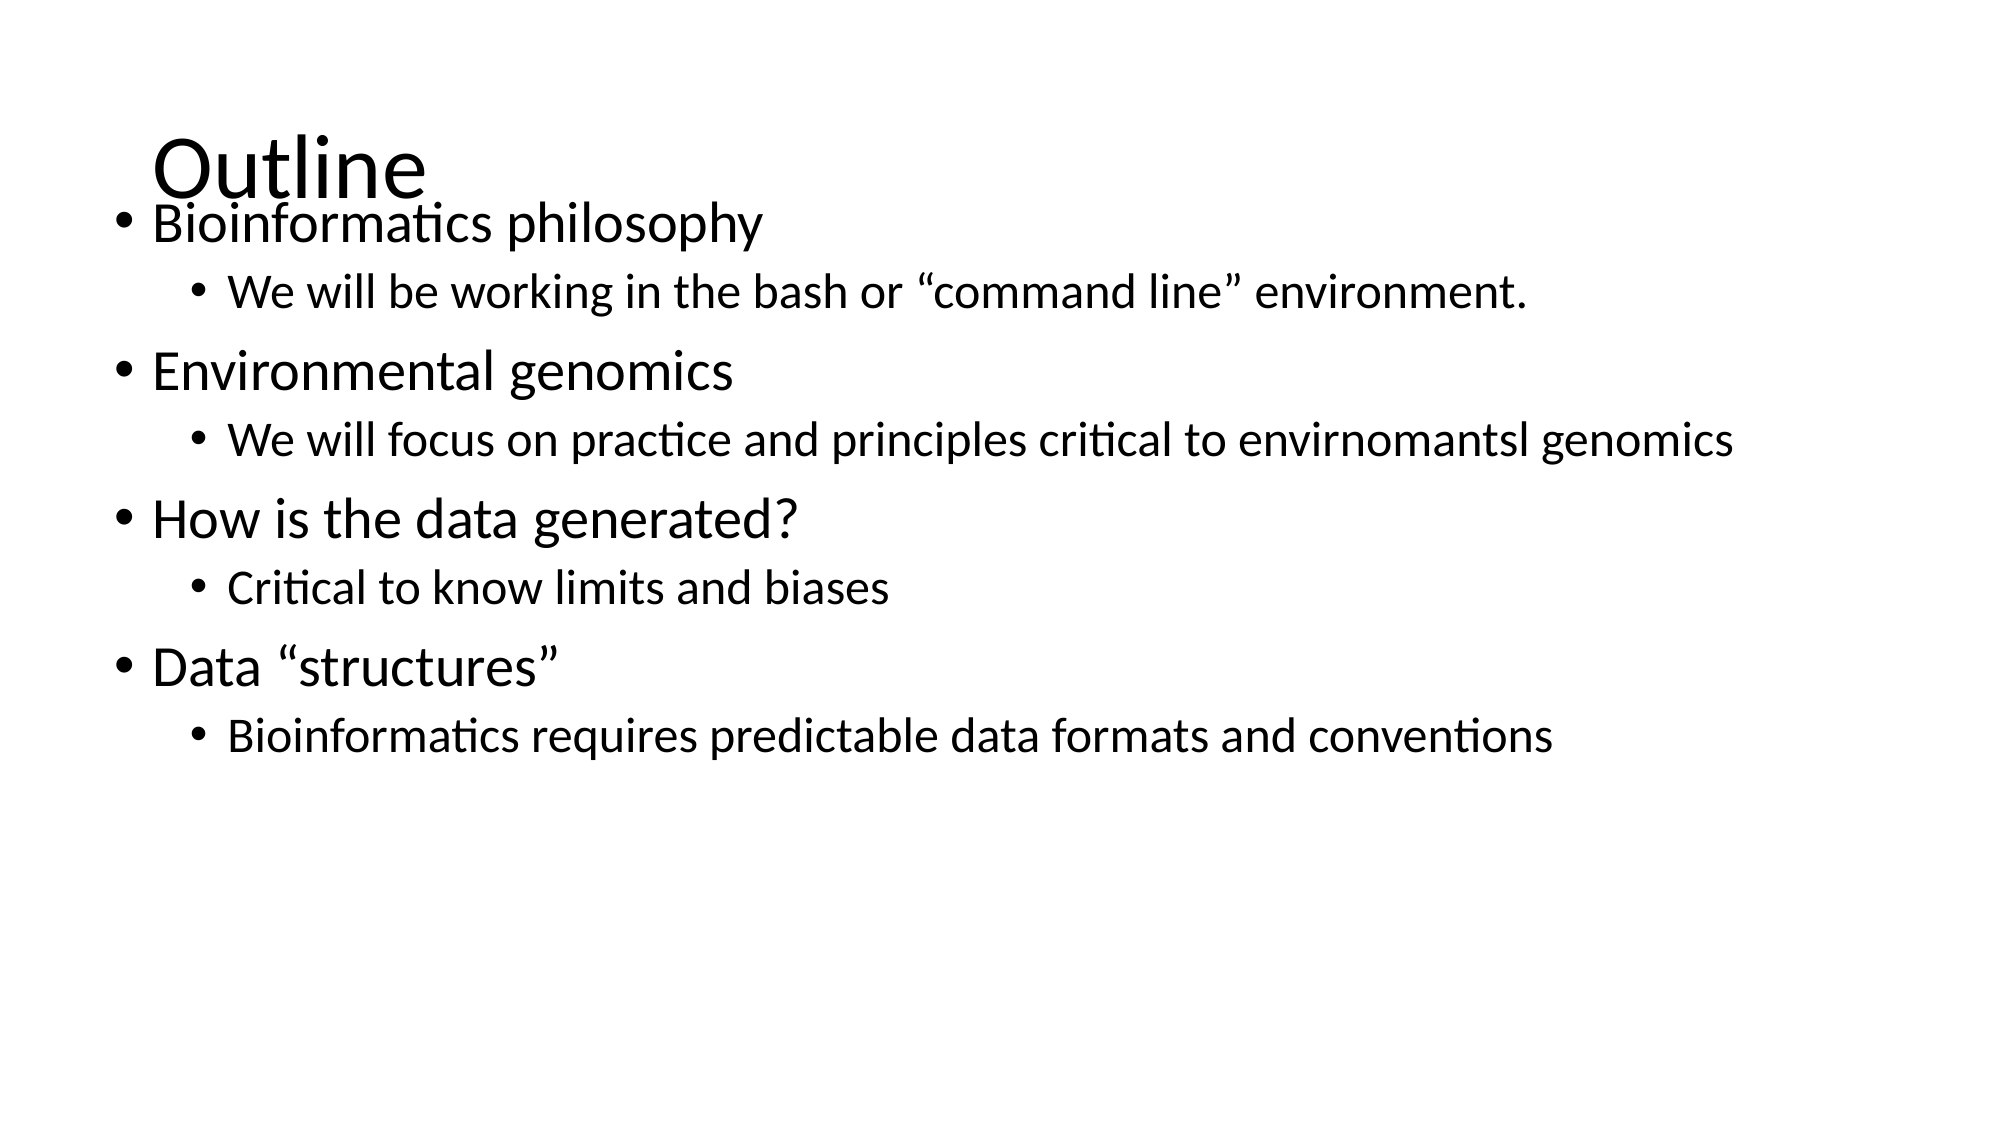

# Outline
Bioinformatics philosophy
We will be working in the bash or “command line” environment.
Environmental genomics
We will focus on practice and principles critical to envirnomantsl genomics
How is the data generated?
Critical to know limits and biases
Data “structures”
Bioinformatics requires predictable data formats and conventions